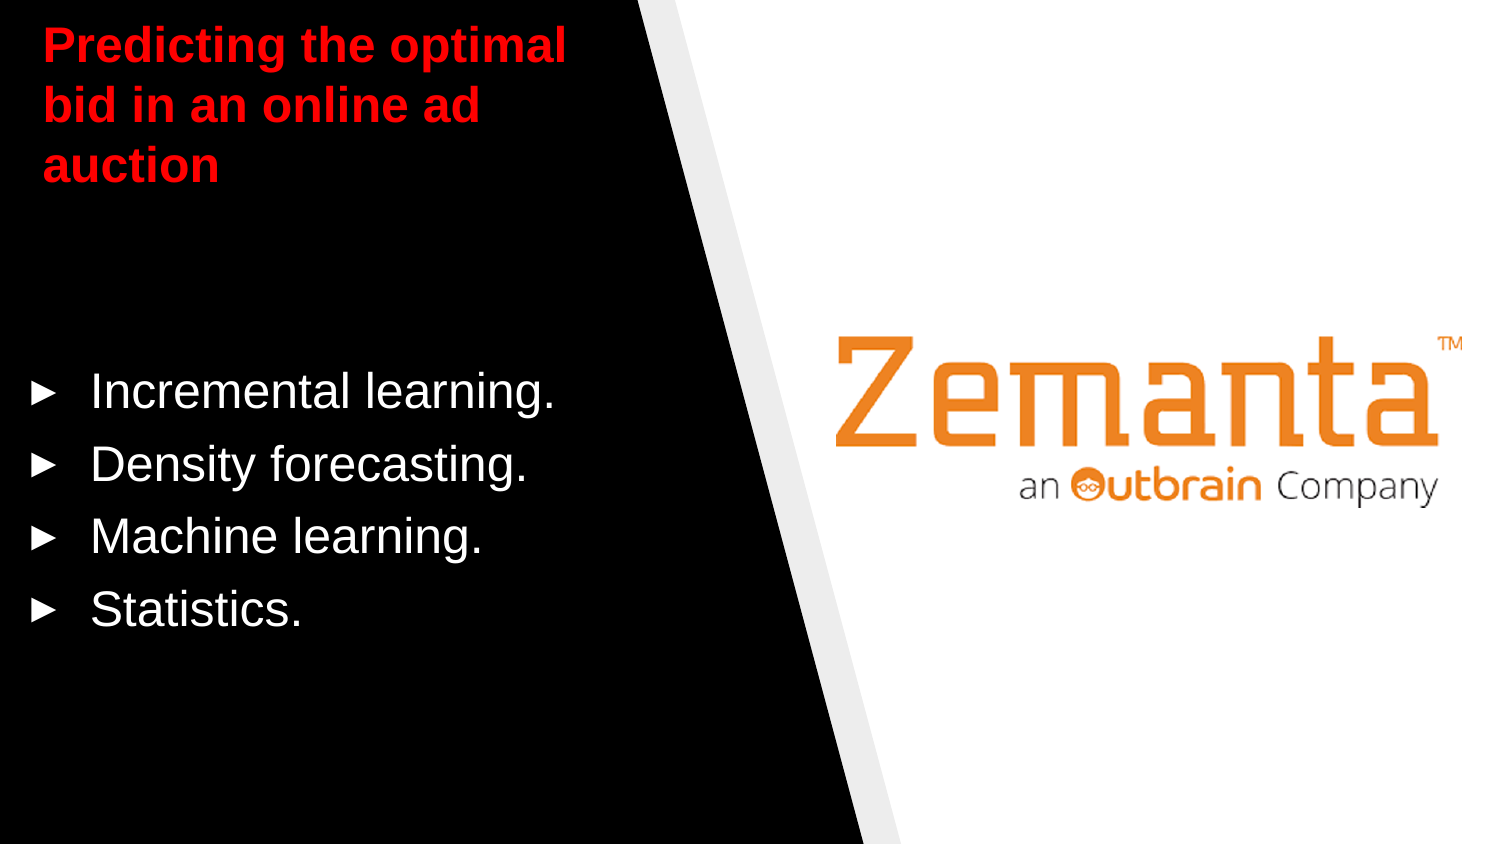

# Predicting the optimal bid in an online ad auction
Incremental learning.
Density forecasting.
Machine learning.
Statistics.